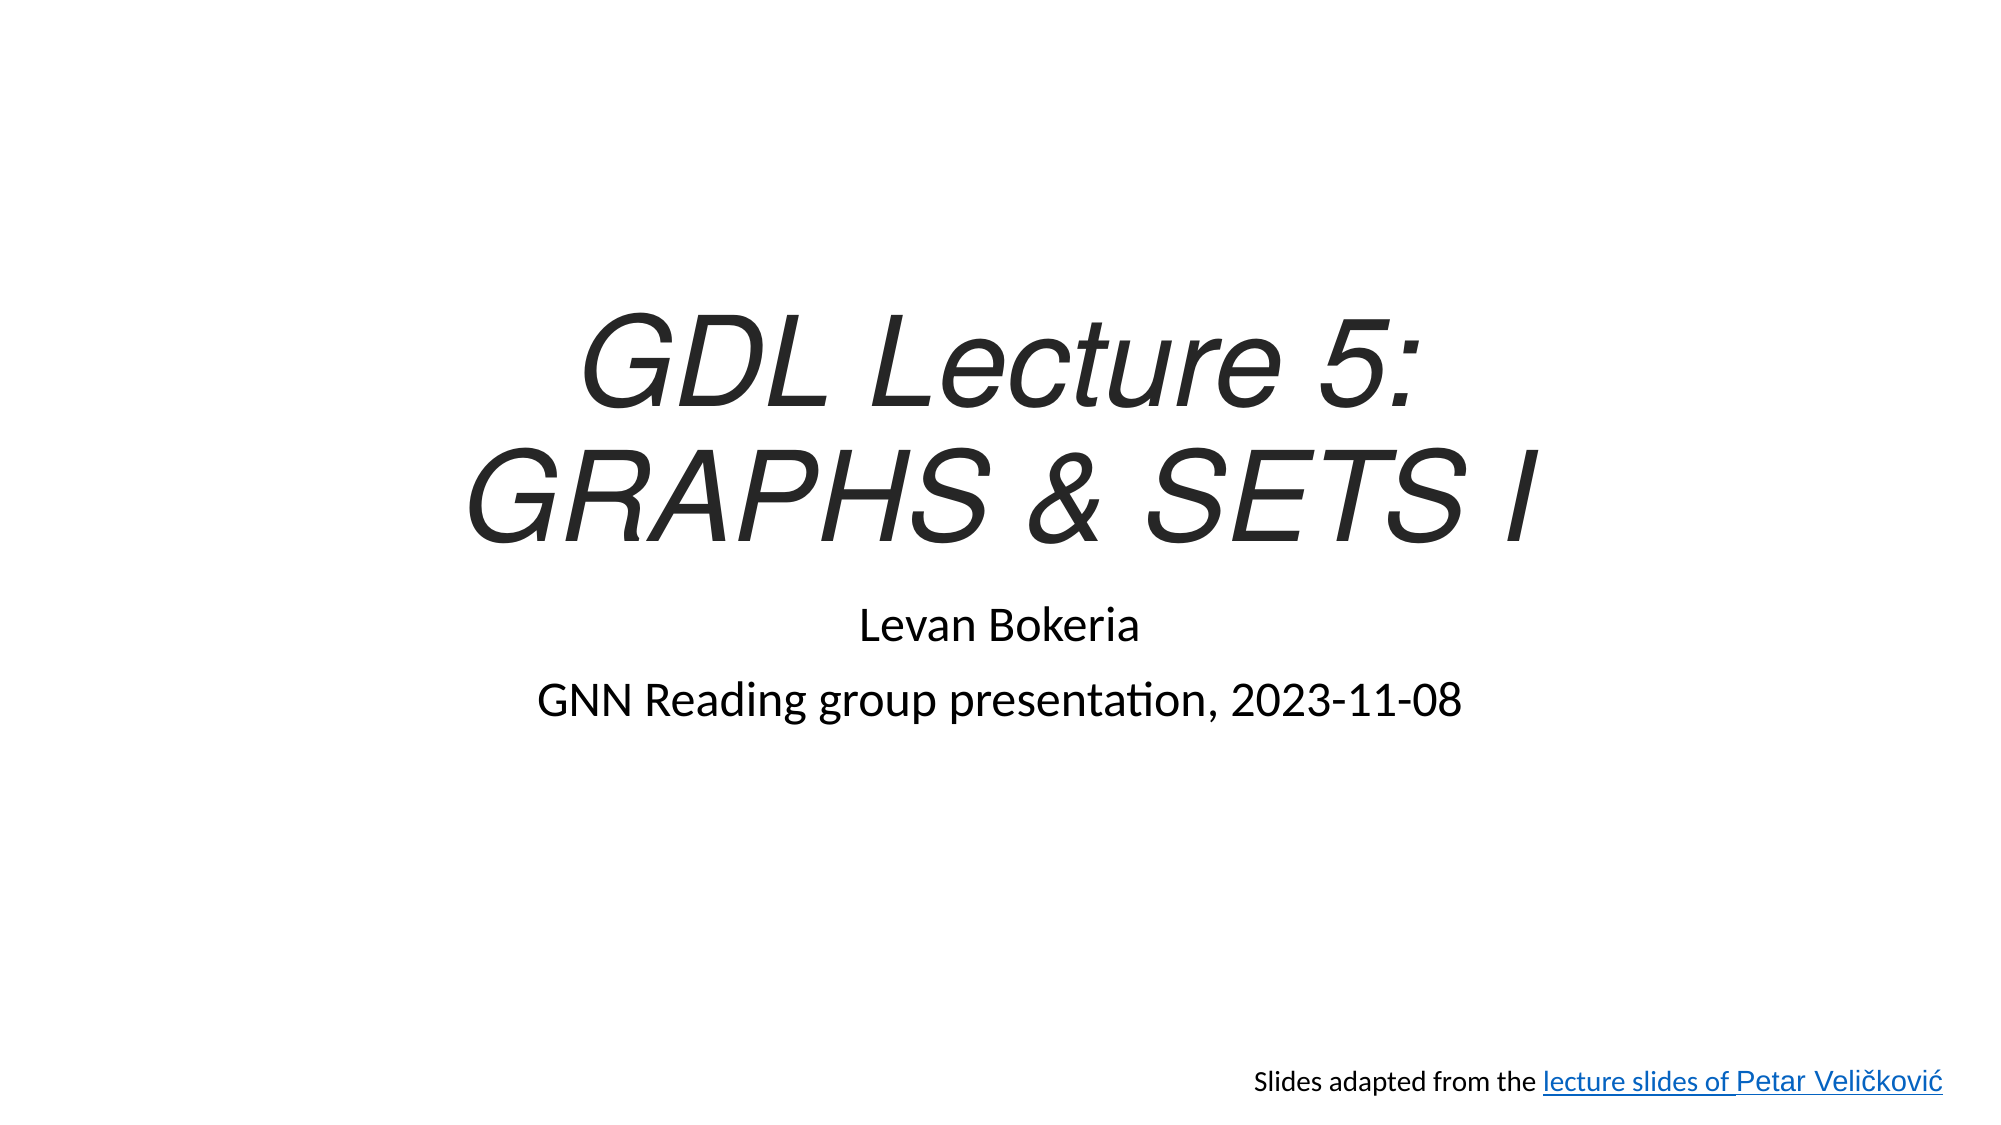

# GDL Lecture 5: GRAPHS & SETS I
Levan Bokeria
GNN Reading group presentation, 2023-11-08
Slides adapted from the lecture slides of Petar Veličković